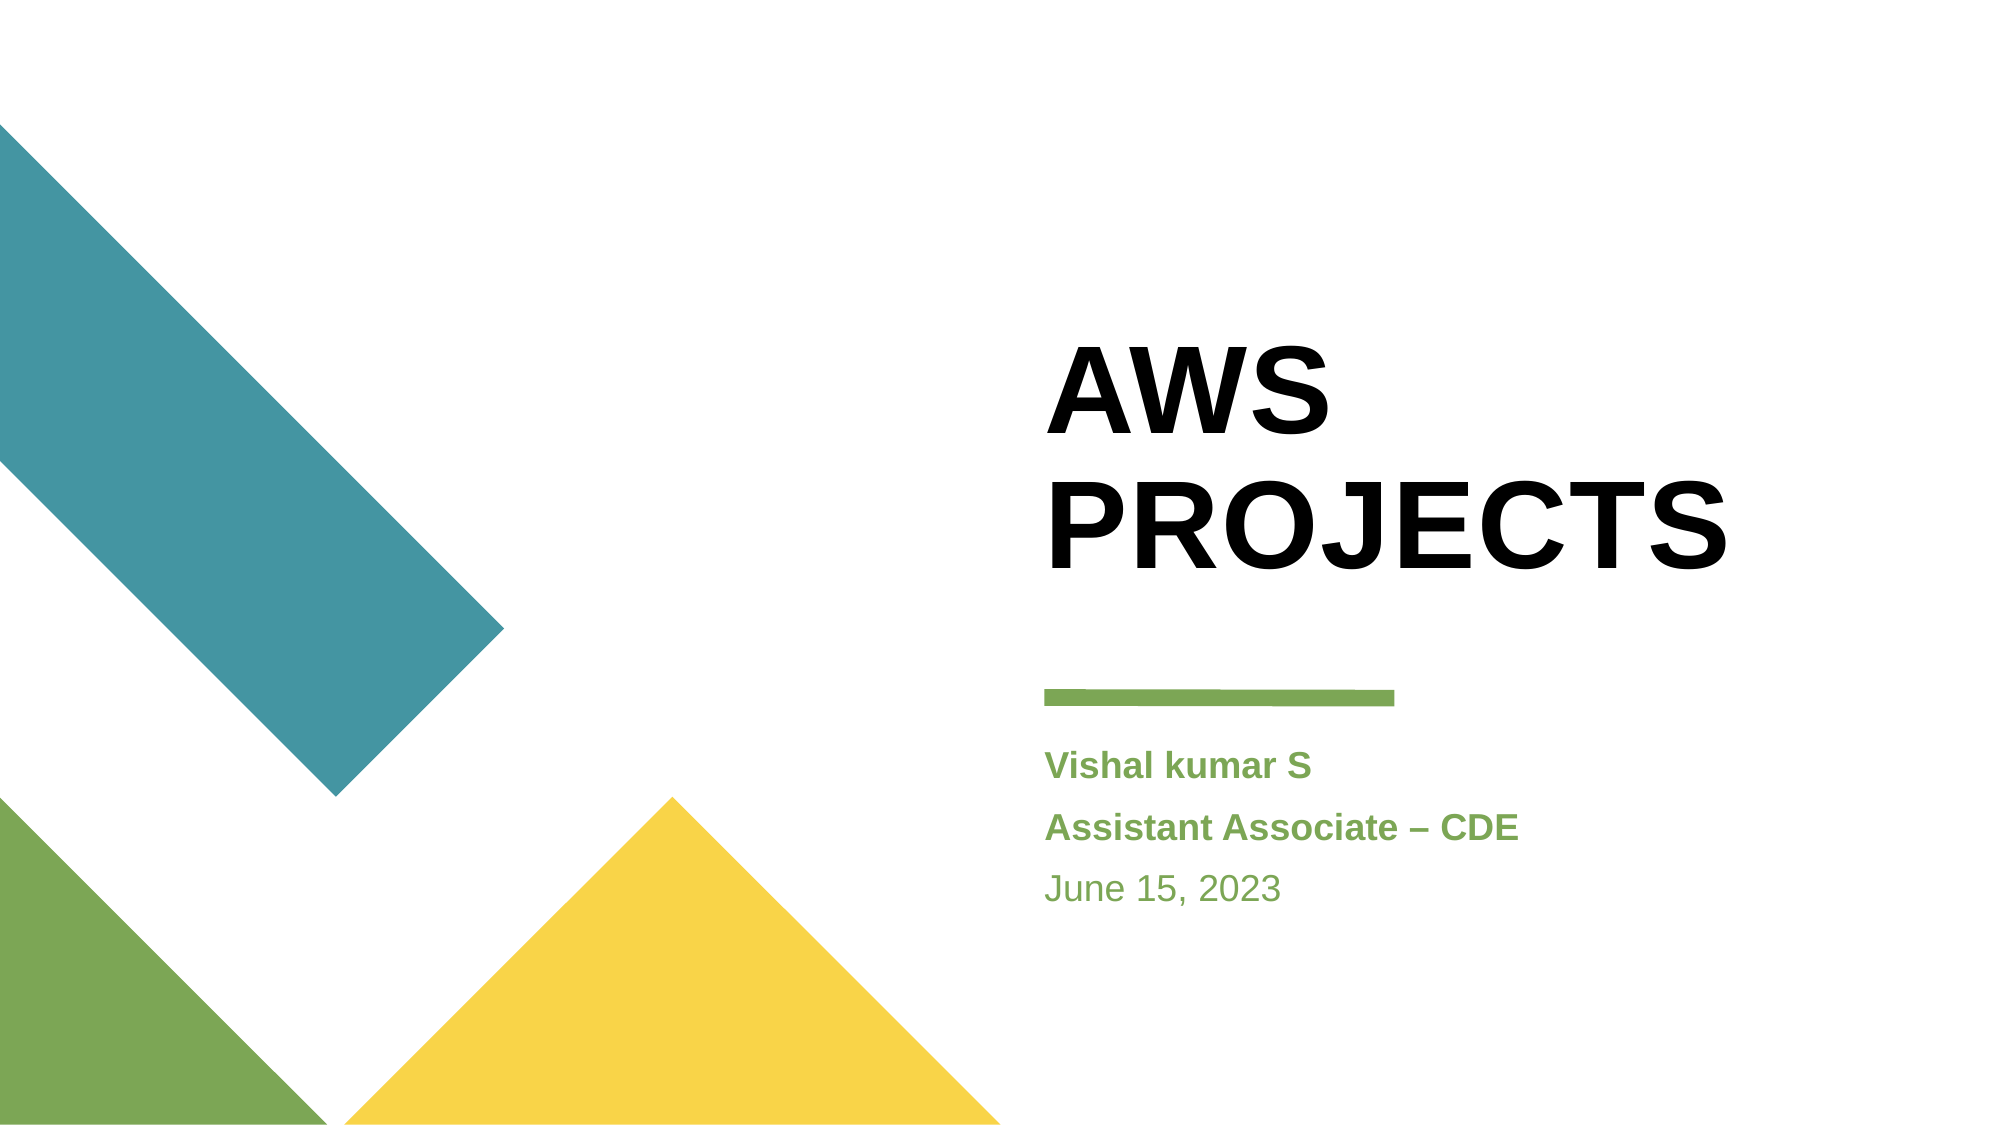

# AWS PROJECTS
Vishal kumar S
Assistant Associate – CDE
June 15, 2023